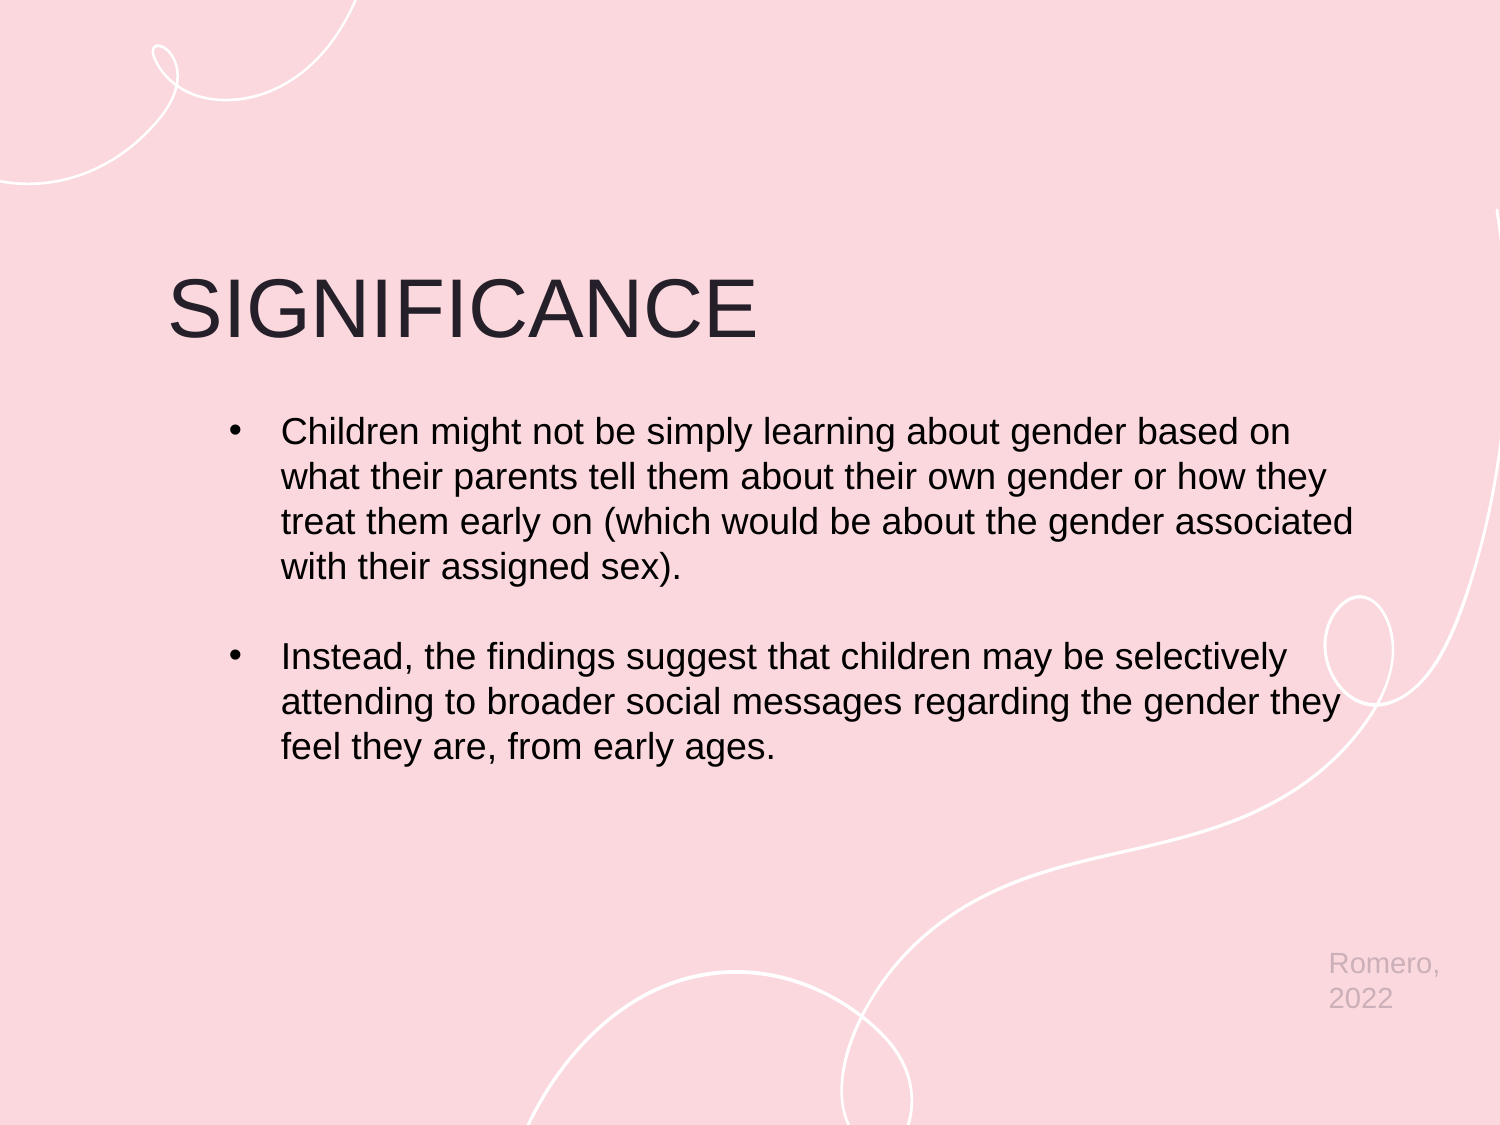

# SIGNIFICANCE
Children might not be simply learning about gender based on what their parents tell them about their own gender or how they treat them early on (which would be about the gender associated with their assigned sex).

Instead, the findings suggest that children may be selectively attending to broader social messages regarding the gender they feel they are, from early ages.
Romero, 2022